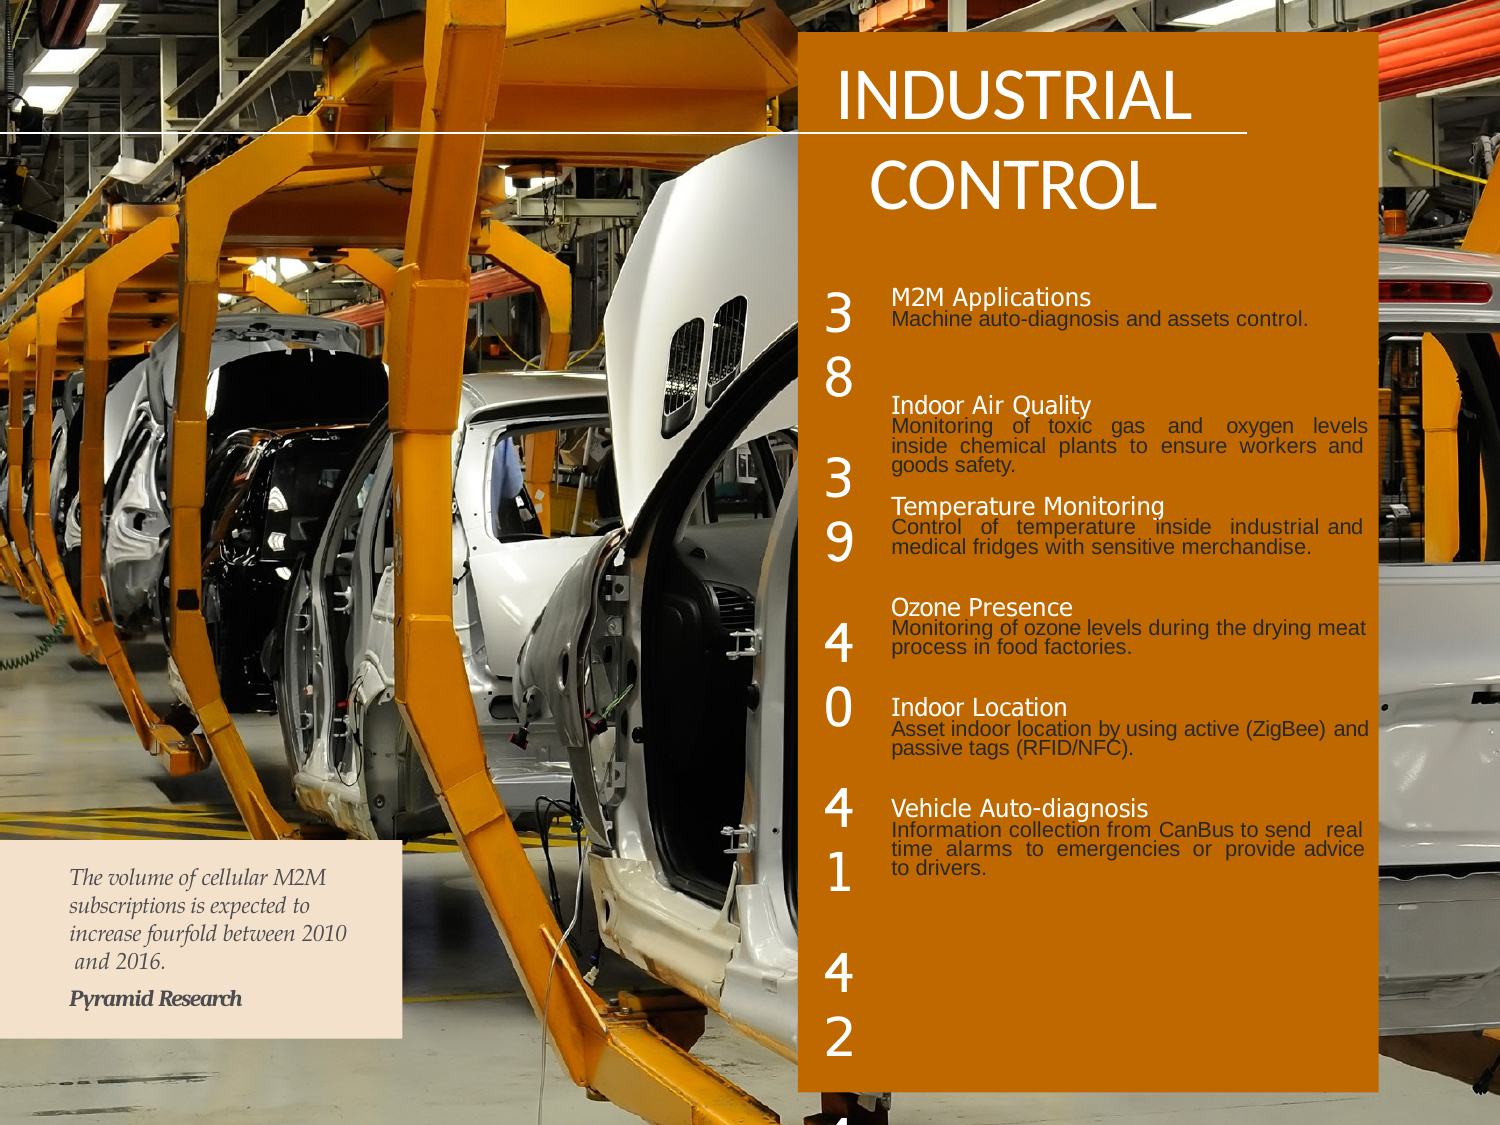

# INDUSTRIAL CONTROL

38
39
40
41
42
43
M2M Applications
Machine auto-diagnosis and assets control.
Indoor Air Quality
Monitoring   of   toxic   gas    and    oxygen   levels
inside  chemical  plants  to  ensure  workers and
goods safety.
Temperature Monitoring
Control   of   temperature   inside   industrial and
medical fridges with sensitive merchandise.
Ozone Presence
Monitoring of ozone levels during the drying meat
process in food factories.
Indoor Location
Asset indoor location by using active (ZigBee) and
passive tags (RFID/NFC).
Vehicle Auto-diagnosis
Information collection from CanBus to send  real
time  alarms  to  emergencies  or  provide advice

to drivers.
The volume of cellular M2M  subscriptions is expected to  increase fourfold between 2010  and 2016.
Pyramid Research